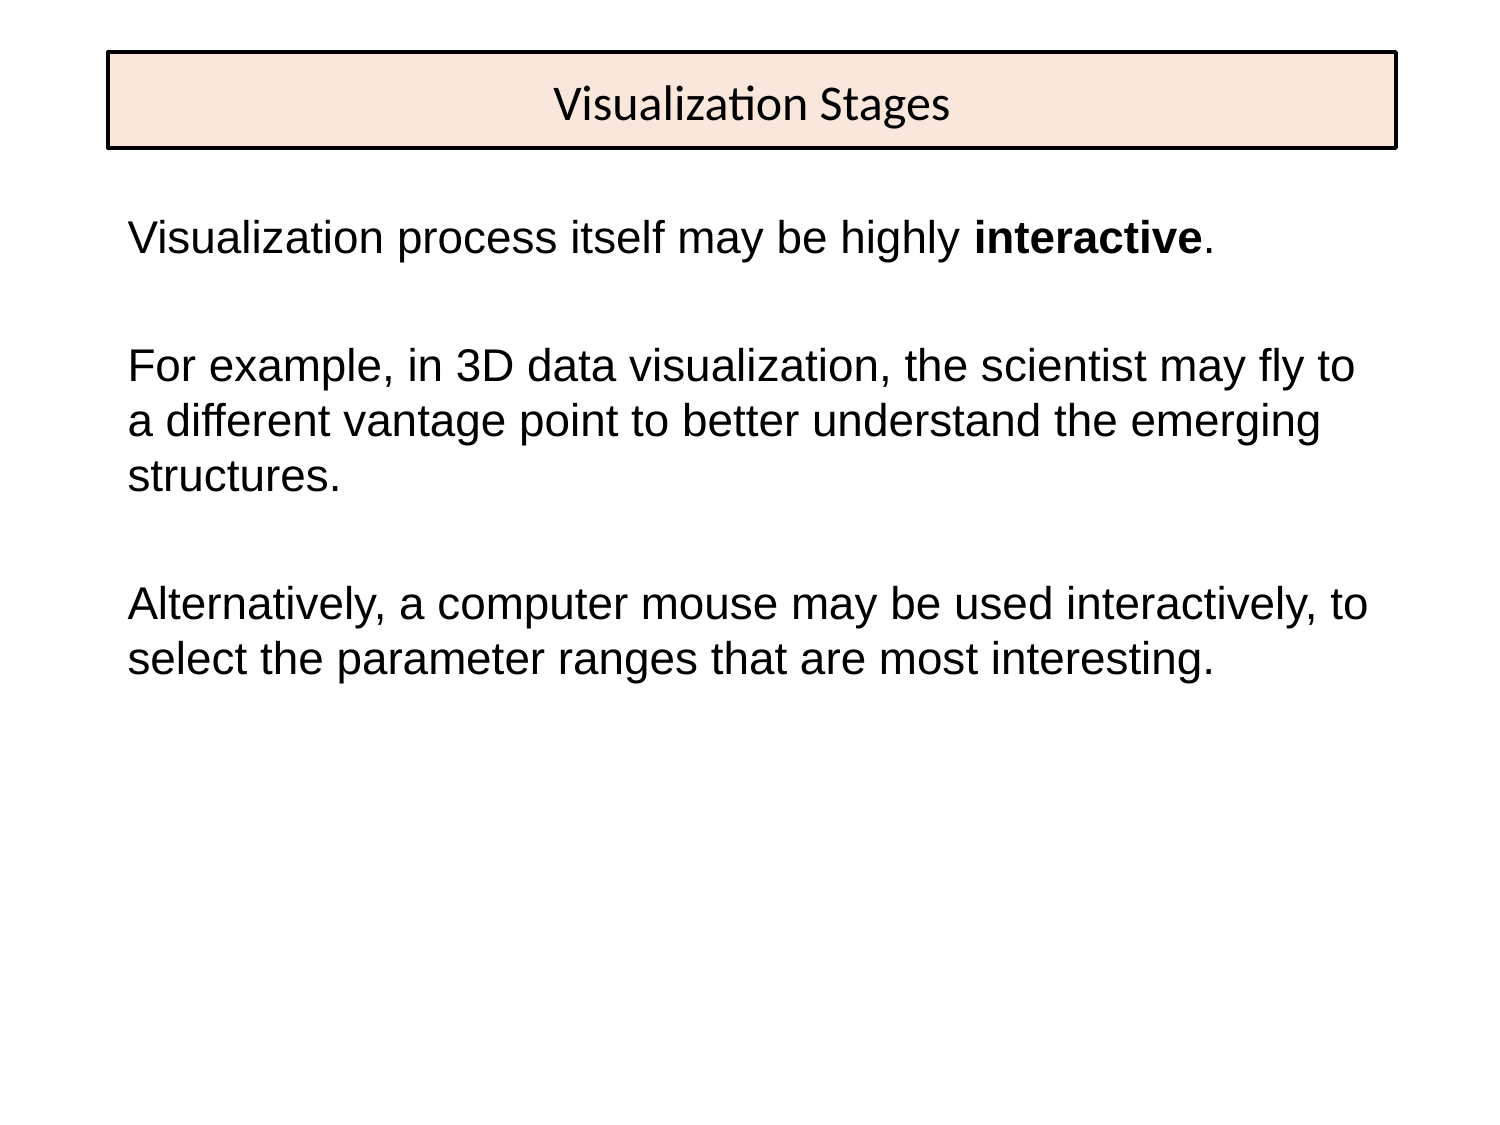

# Visualization Stages
Visualization process itself may be highly interactive.

For example, in 3D data visualization, the scientist may fly to a different vantage point to better understand the emerging structures.

Alternatively, a computer mouse may be used interactively, to select the parameter ranges that are most interesting.